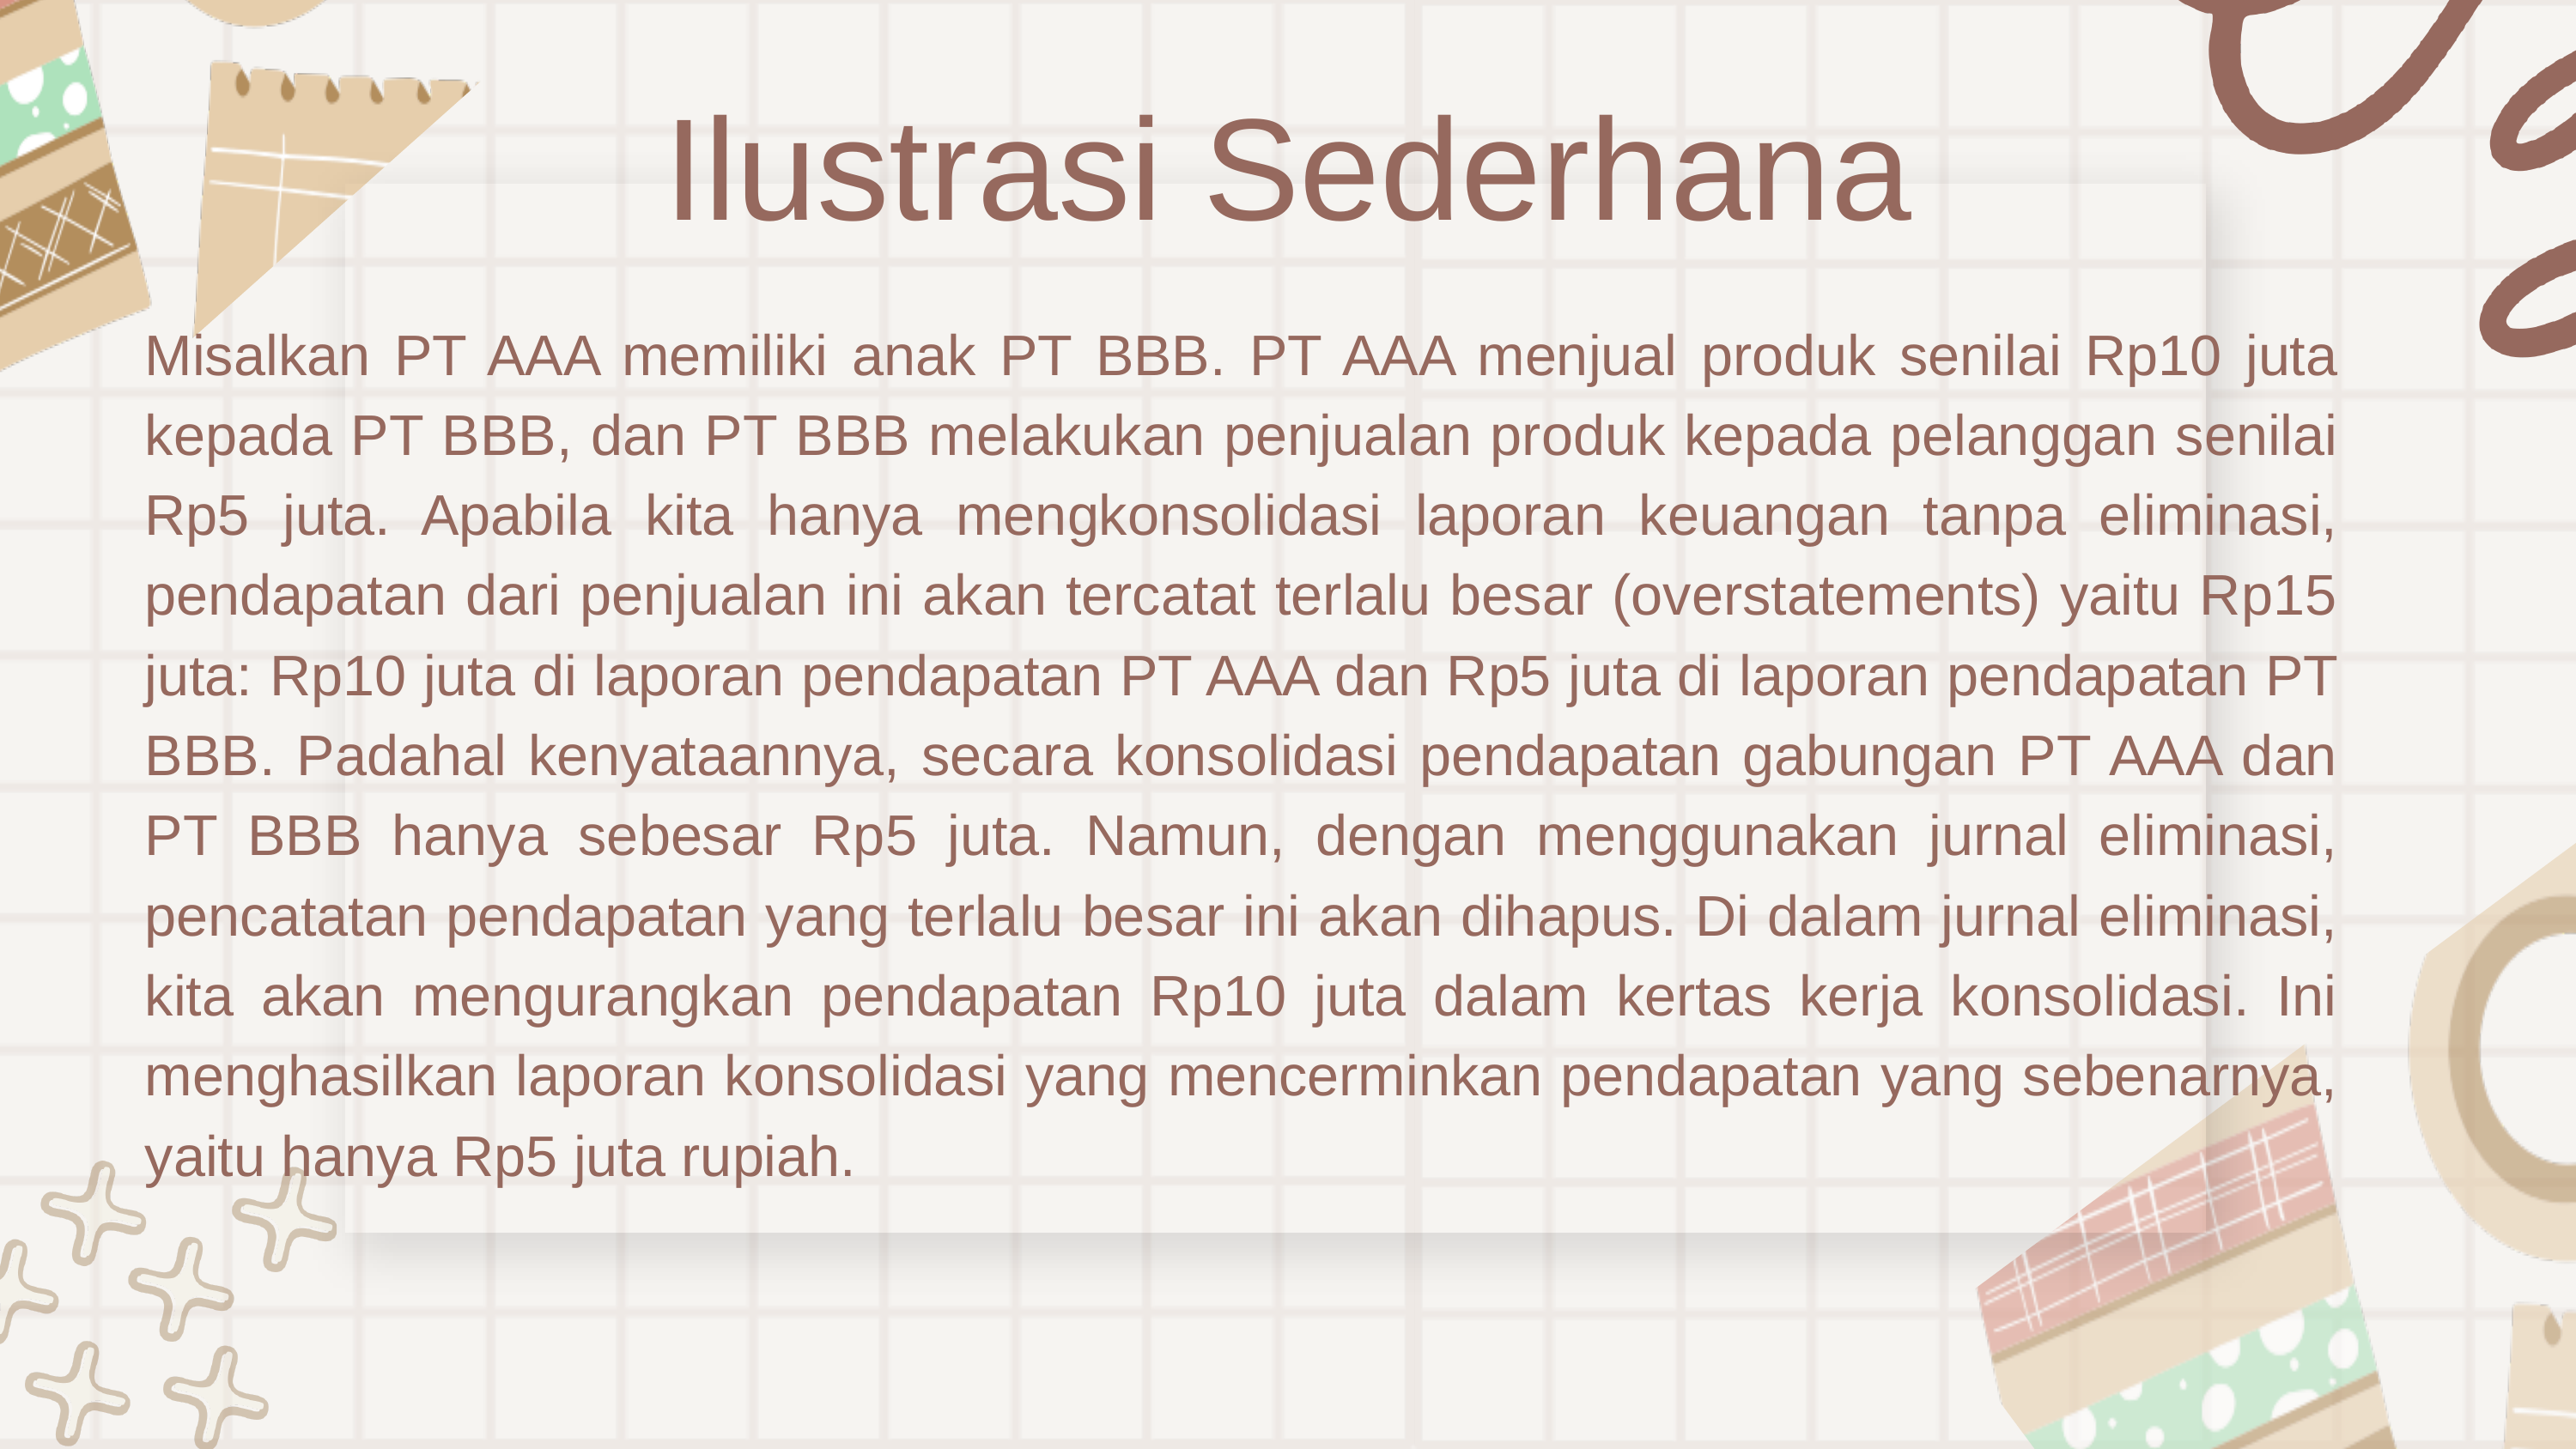

Ilustrasi Sederhana

Misalkan PT AAA memiliki anak PT BBB. PT AAA menjual produk senilai Rp10 juta kepada PT BBB, dan PT BBB melakukan penjualan produk kepada pelanggan senilai Rp5 juta. Apabila kita hanya mengkonsolidasi laporan keuangan tanpa eliminasi, pendapatan dari penjualan ini akan tercatat terlalu besar (overstatements) yaitu Rp15 juta: Rp10 juta di laporan pendapatan PT AAA dan Rp5 juta di laporan pendapatan PT BBB. Padahal kenyataannya, secara konsolidasi pendapatan gabungan PT AAA dan PT BBB hanya sebesar Rp5 juta. Namun, dengan menggunakan jurnal eliminasi, pencatatan pendapatan yang terlalu besar ini akan dihapus. Di dalam jurnal eliminasi, kita akan mengurangkan pendapatan Rp10 juta dalam kertas kerja konsolidasi. Ini menghasilkan laporan konsolidasi yang mencerminkan pendapatan yang sebenarnya, yaitu hanya Rp5 juta rupiah.